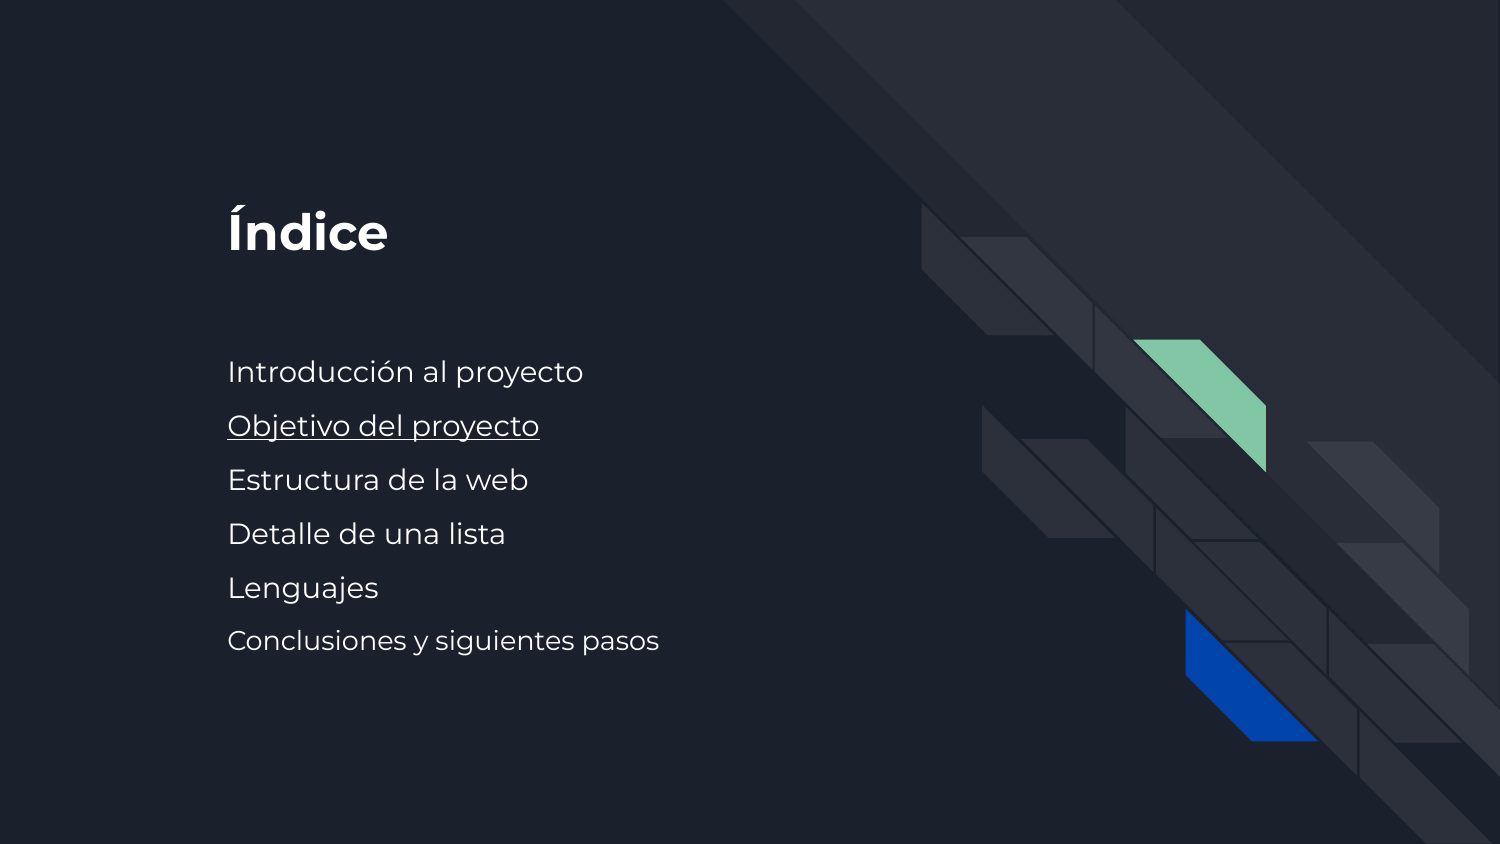

Índice
Introducción al proyecto
Objetivo del proyecto
Estructura de la web
Detalle de una lista
Lenguajes
Conclusiones y siguientes pasos